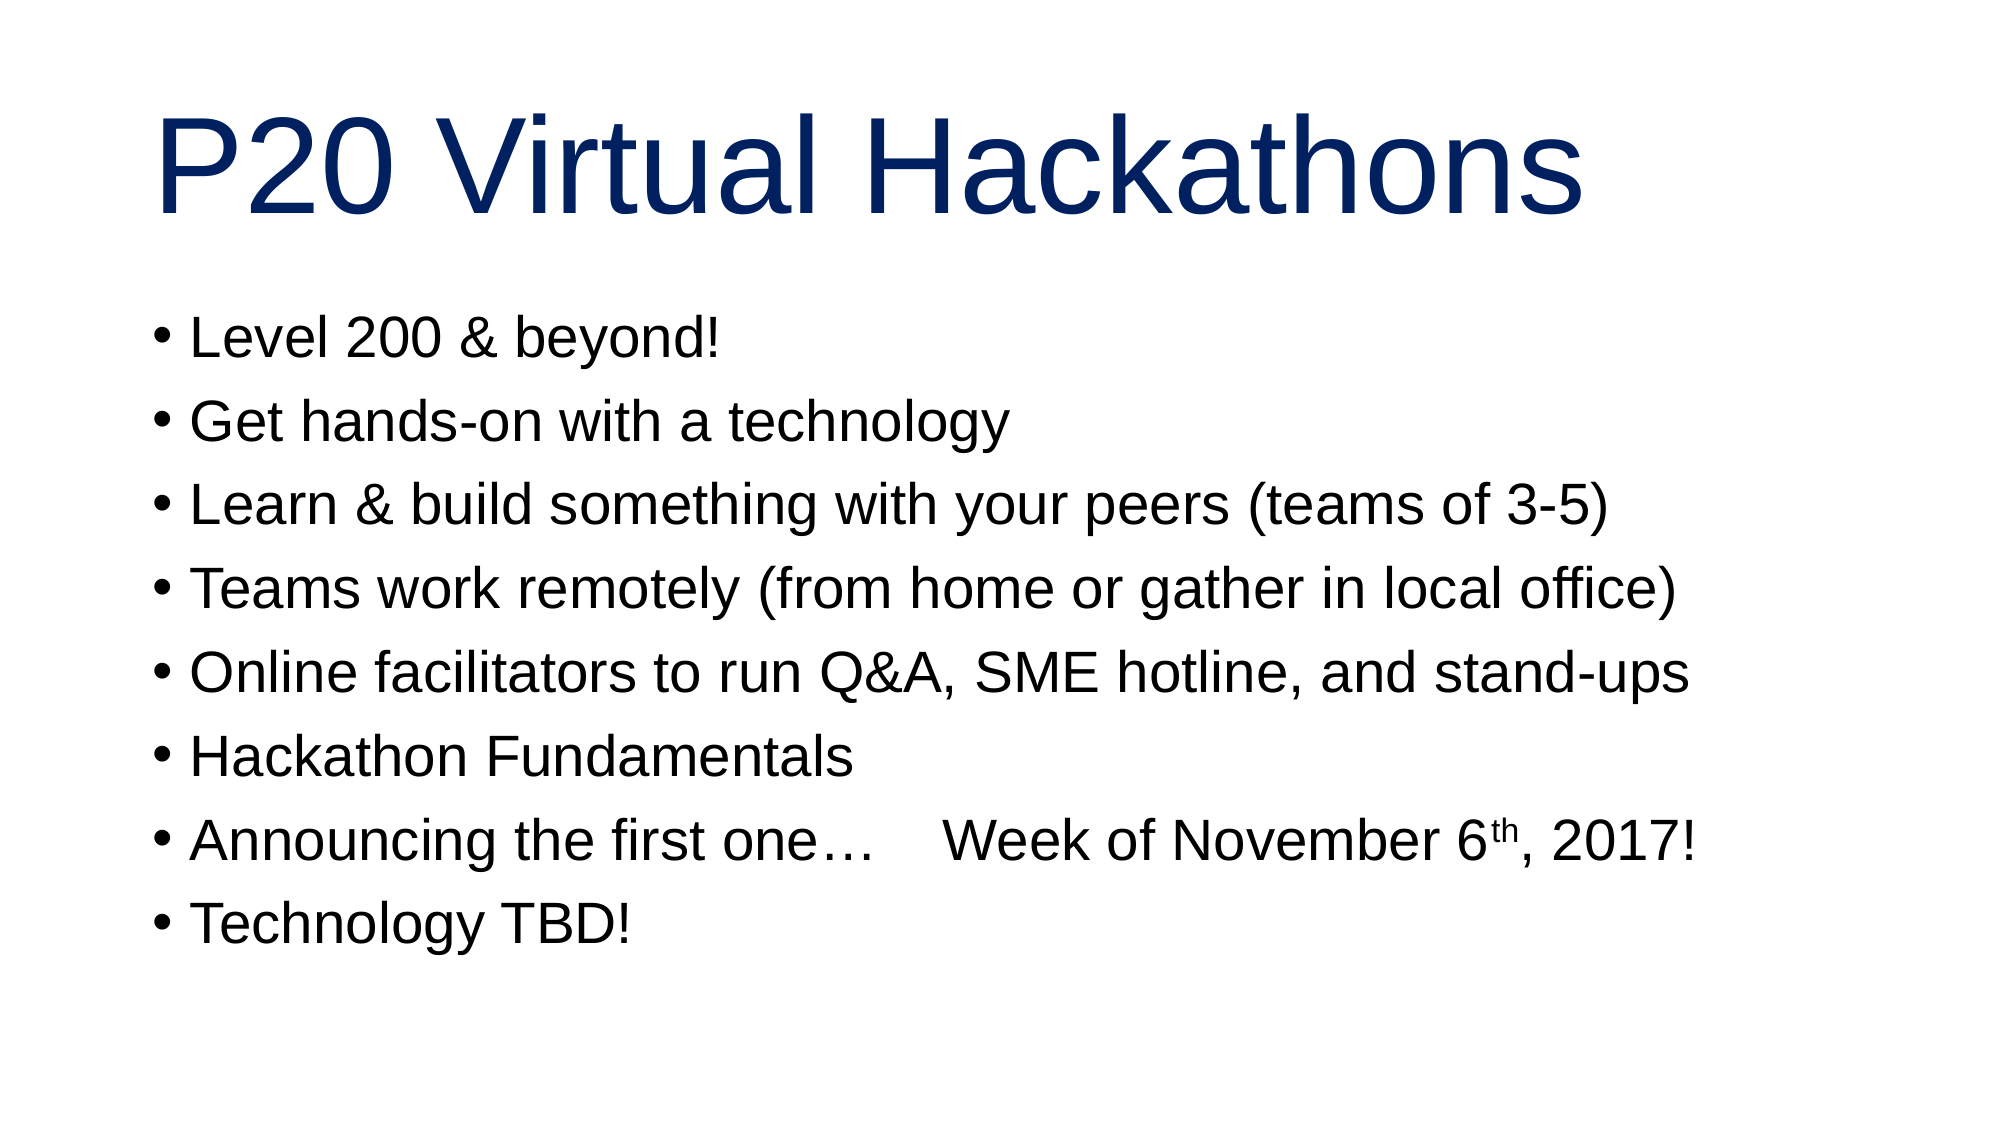

# P20 Virtual Hackathons
Level 200 & beyond!
Get hands-on with a technology
Learn & build something with your peers (teams of 3-5)
Teams work remotely (from home or gather in local office)
Online facilitators to run Q&A, SME hotline, and stand-ups
Hackathon Fundamentals
Announcing the first one…    Week of November 6th, 2017!
Technology TBD!